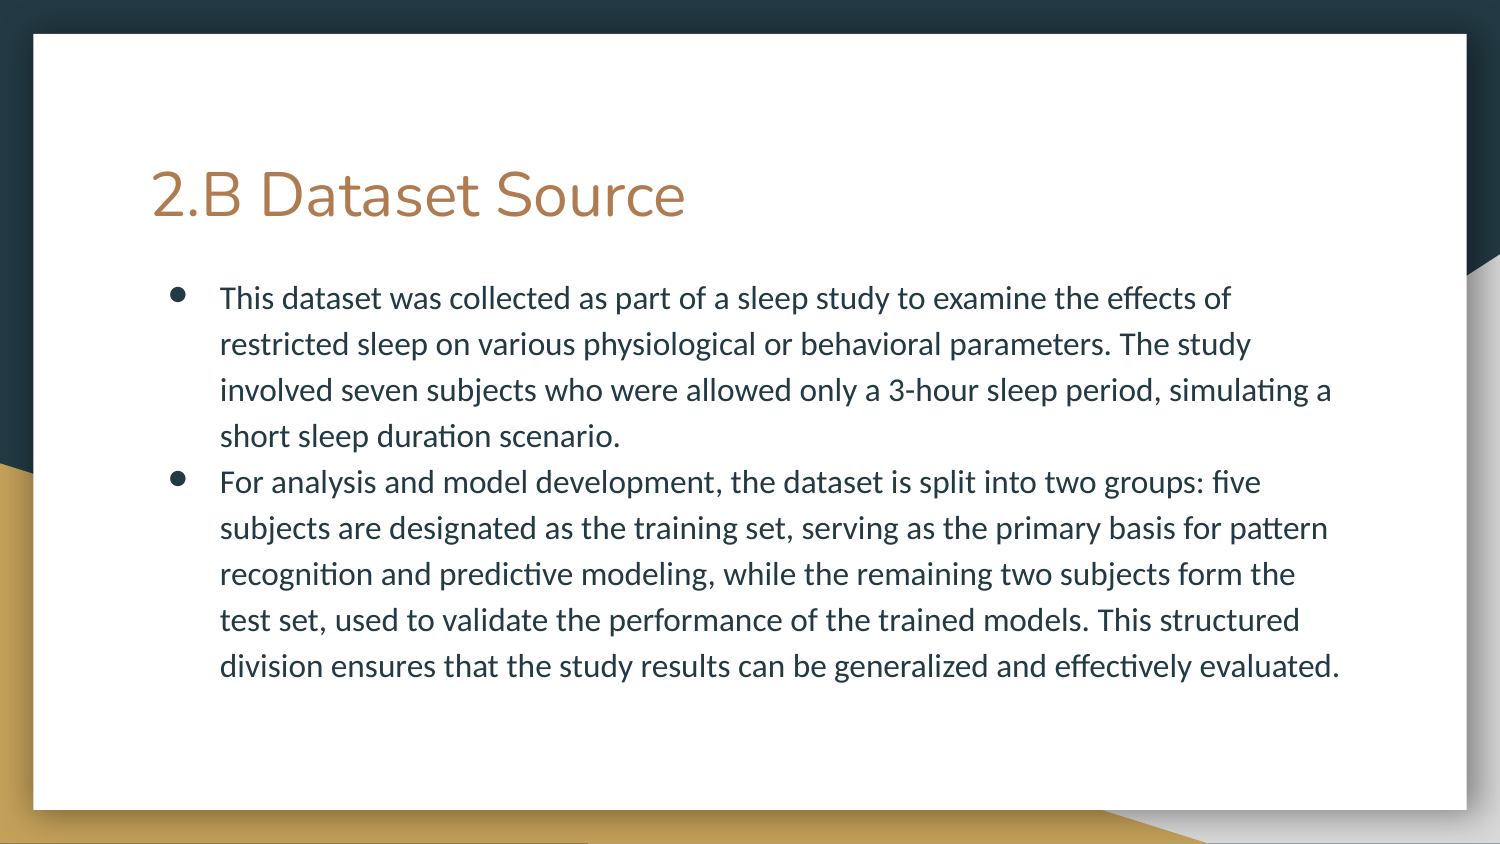

# 2.B Dataset Source
This dataset was collected as part of a sleep study to examine the effects of restricted sleep on various physiological or behavioral parameters. The study involved seven subjects who were allowed only a 3-hour sleep period, simulating a short sleep duration scenario.
For analysis and model development, the dataset is split into two groups: five subjects are designated as the training set, serving as the primary basis for pattern recognition and predictive modeling, while the remaining two subjects form the test set, used to validate the performance of the trained models. This structured division ensures that the study results can be generalized and effectively evaluated.